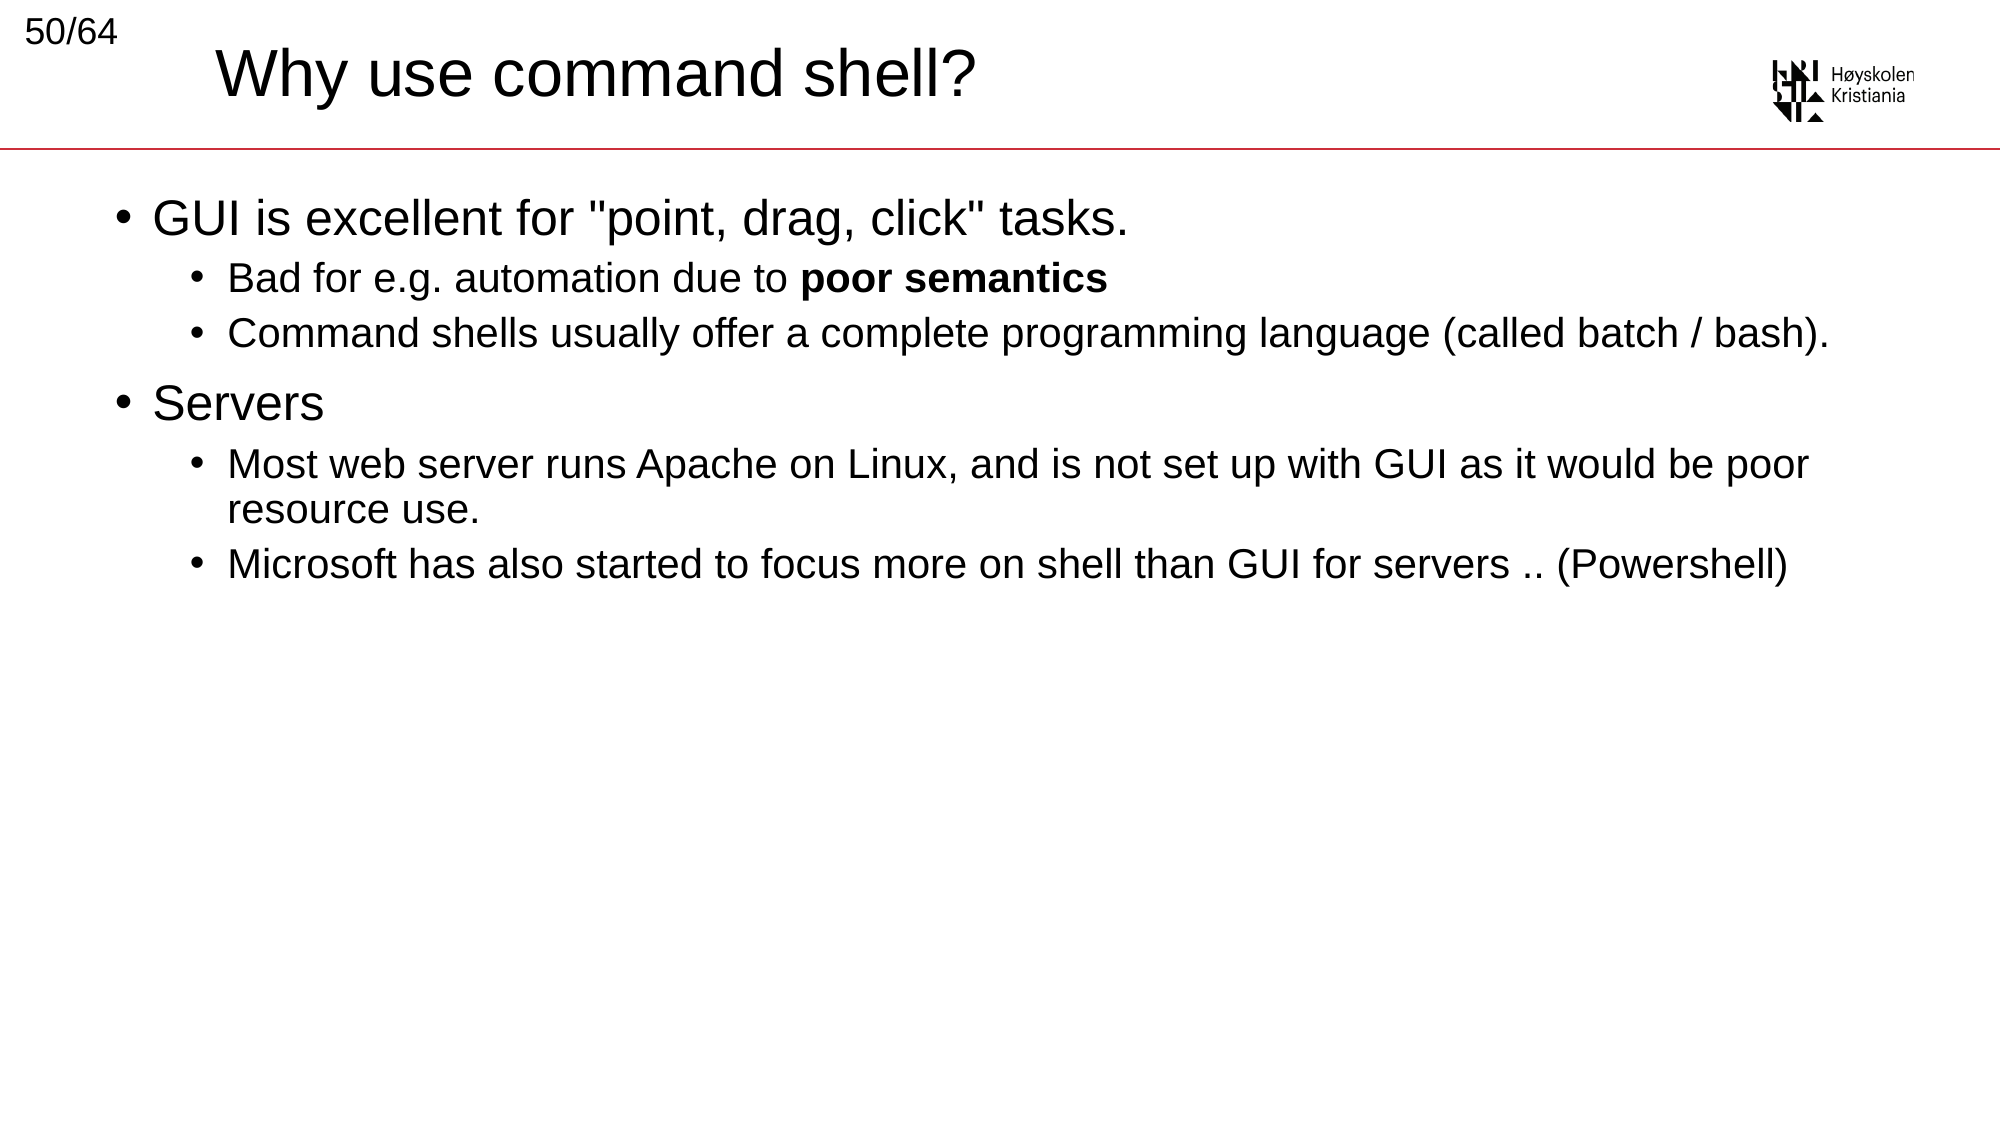

50/64
# Why use command shell?
GUI is excellent for "point, drag, click" tasks.
Bad for e.g. automation due to poor semantics
Command shells usually offer a complete programming language (called batch / bash).
Servers
Most web server runs Apache on Linux, and is not set up with GUI as it would be poor resource use.
Microsoft has also started to focus more on shell than GUI for servers .. (Powershell)